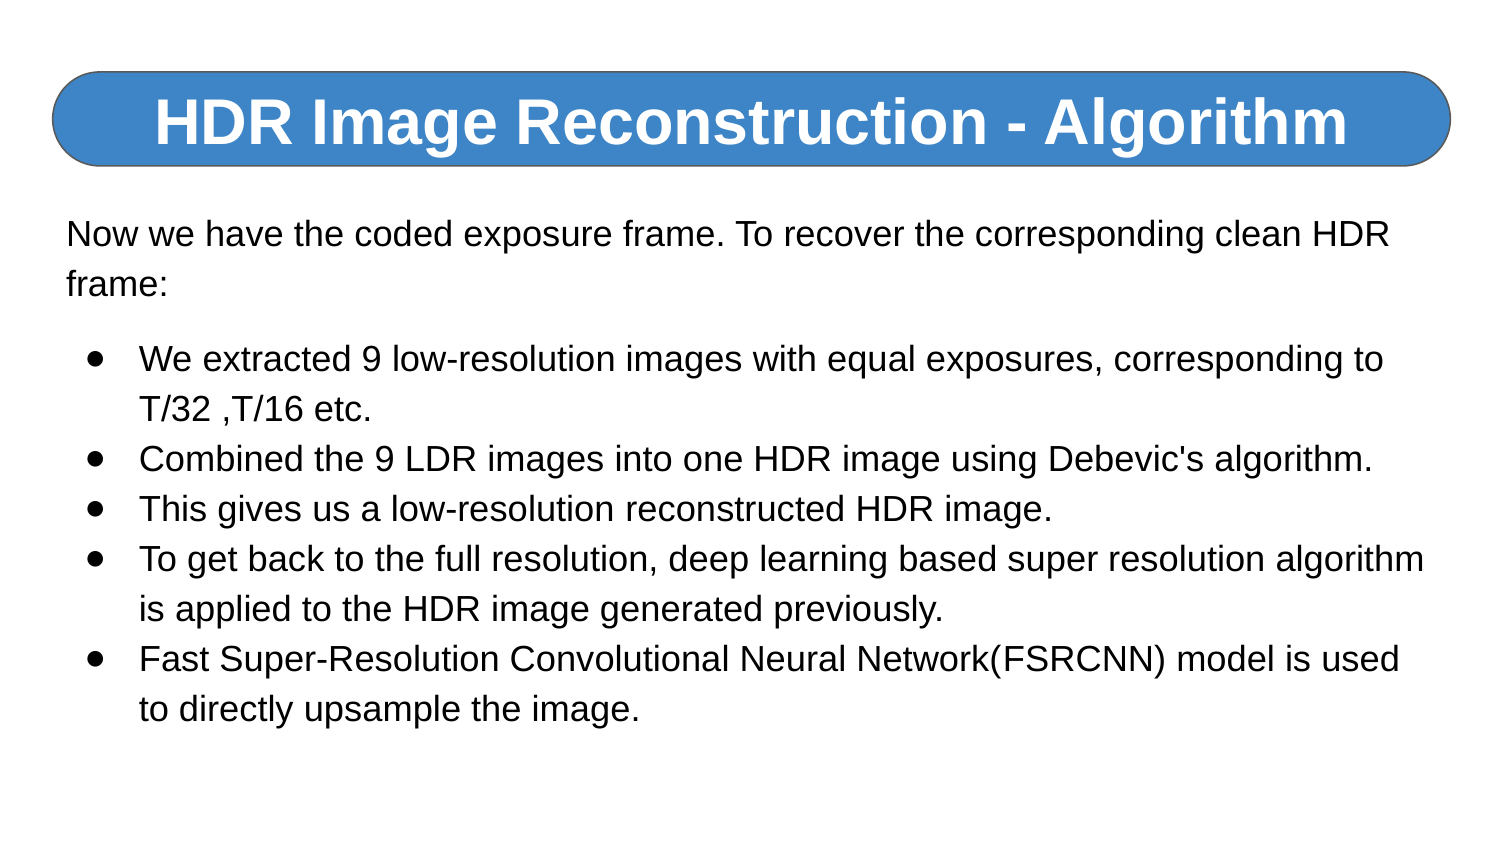

HDR Image Reconstruction - Algorithm
Now we have the coded exposure frame. To recover the corresponding clean HDR frame:
We extracted 9 low-resolution images with equal exposures, corresponding to T/32 ,T/16 etc.
Combined the 9 LDR images into one HDR image using Debevic's algorithm.
This gives us a low-resolution reconstructed HDR image.
To get back to the full resolution, deep learning based super resolution algorithm is applied to the HDR image generated previously.
Fast Super-Resolution Convolutional Neural Network(FSRCNN) model is used to directly upsample the image.